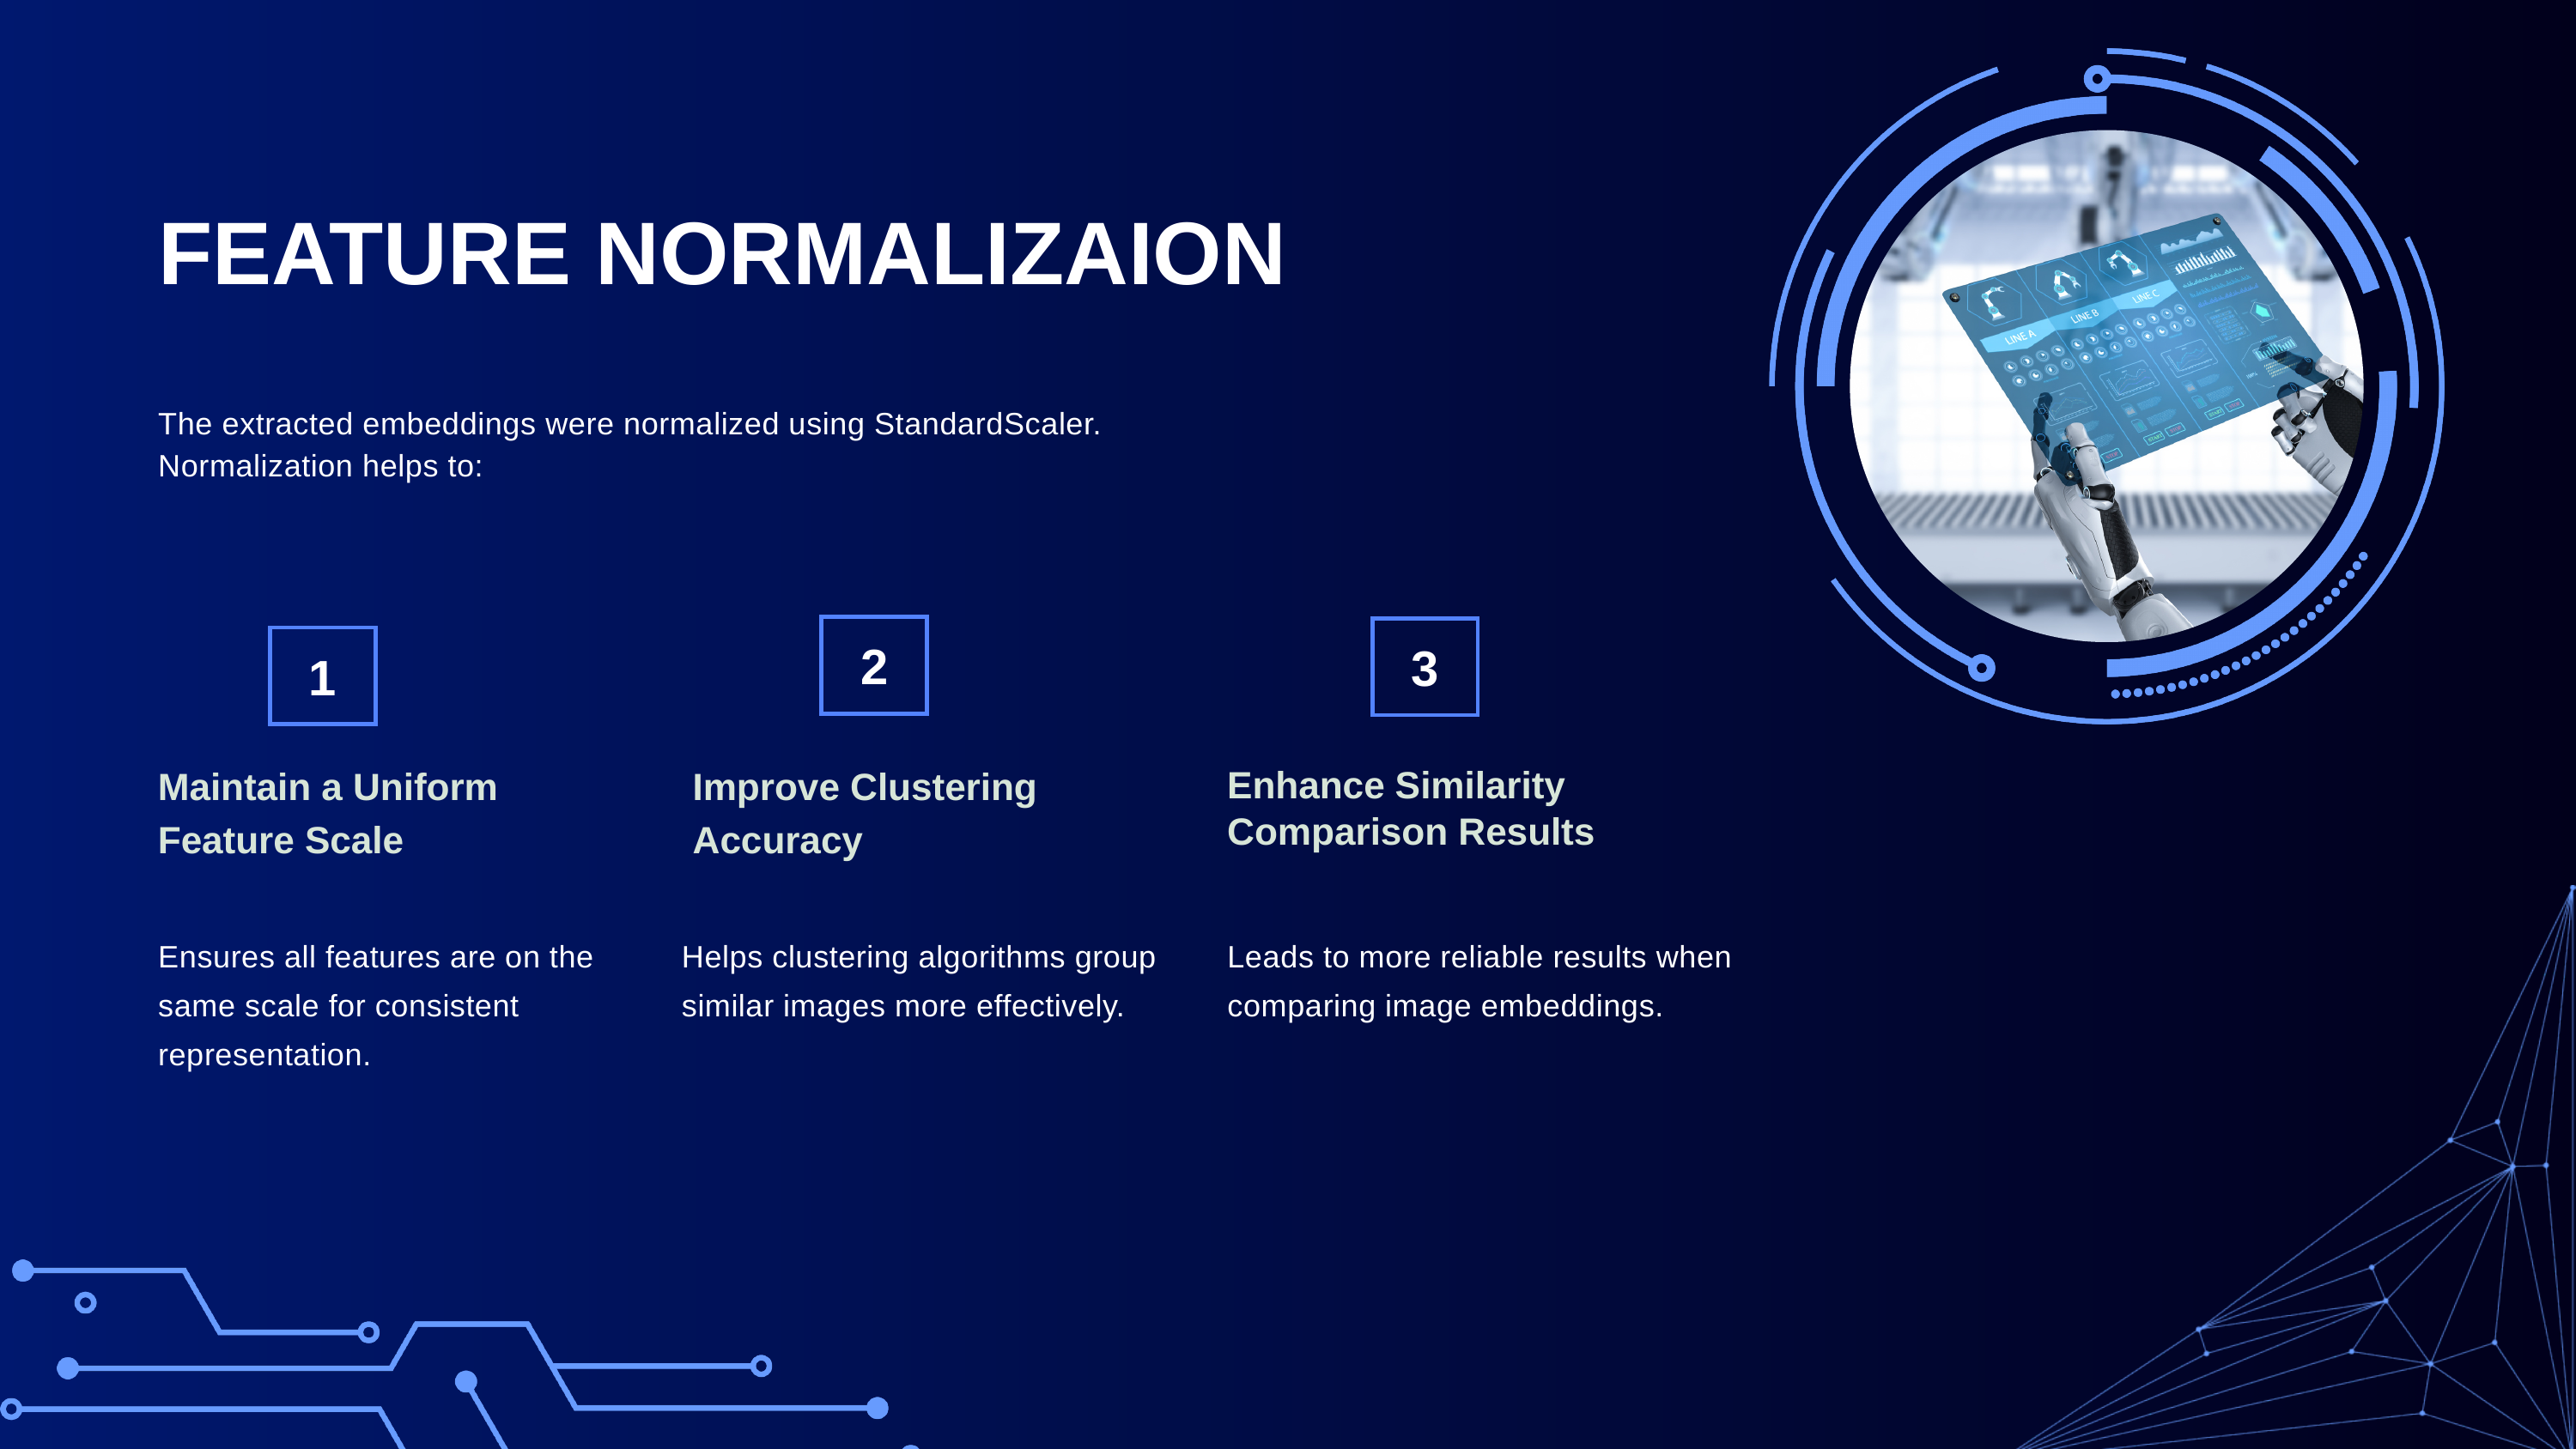

FEATURE NORMALIZAION
The extracted embeddings were normalized using StandardScaler.
Normalization helps to:

2

3

1
Maintain a Uniform Feature Scale
Improve Clustering Accuracy
Enhance Similarity Comparison Results

Ensures all features are on the same scale for consistent representation.
Helps clustering algorithms group similar images more effectively.
Leads to more reliable results when comparing image embeddings.